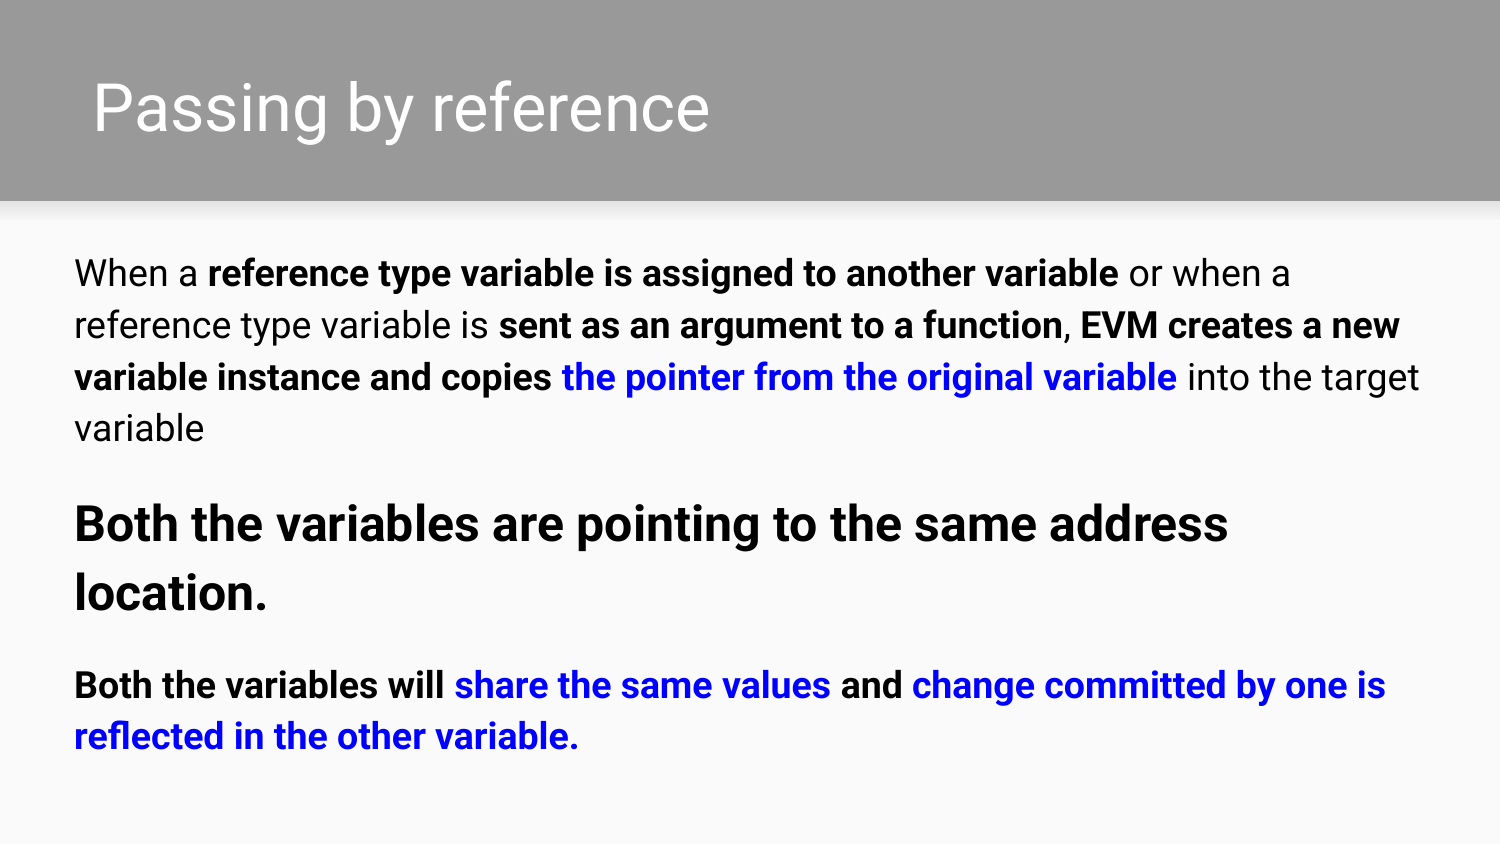

# Passing by reference
When a reference type variable is assigned to another variable or when a reference type variable is sent as an argument to a function, EVM creates a new variable instance and copies the pointer from the original variable into the target variable
Both the variables are pointing to the same address location.
Both the variables will share the same values and change committed by one is reflected in the other variable.